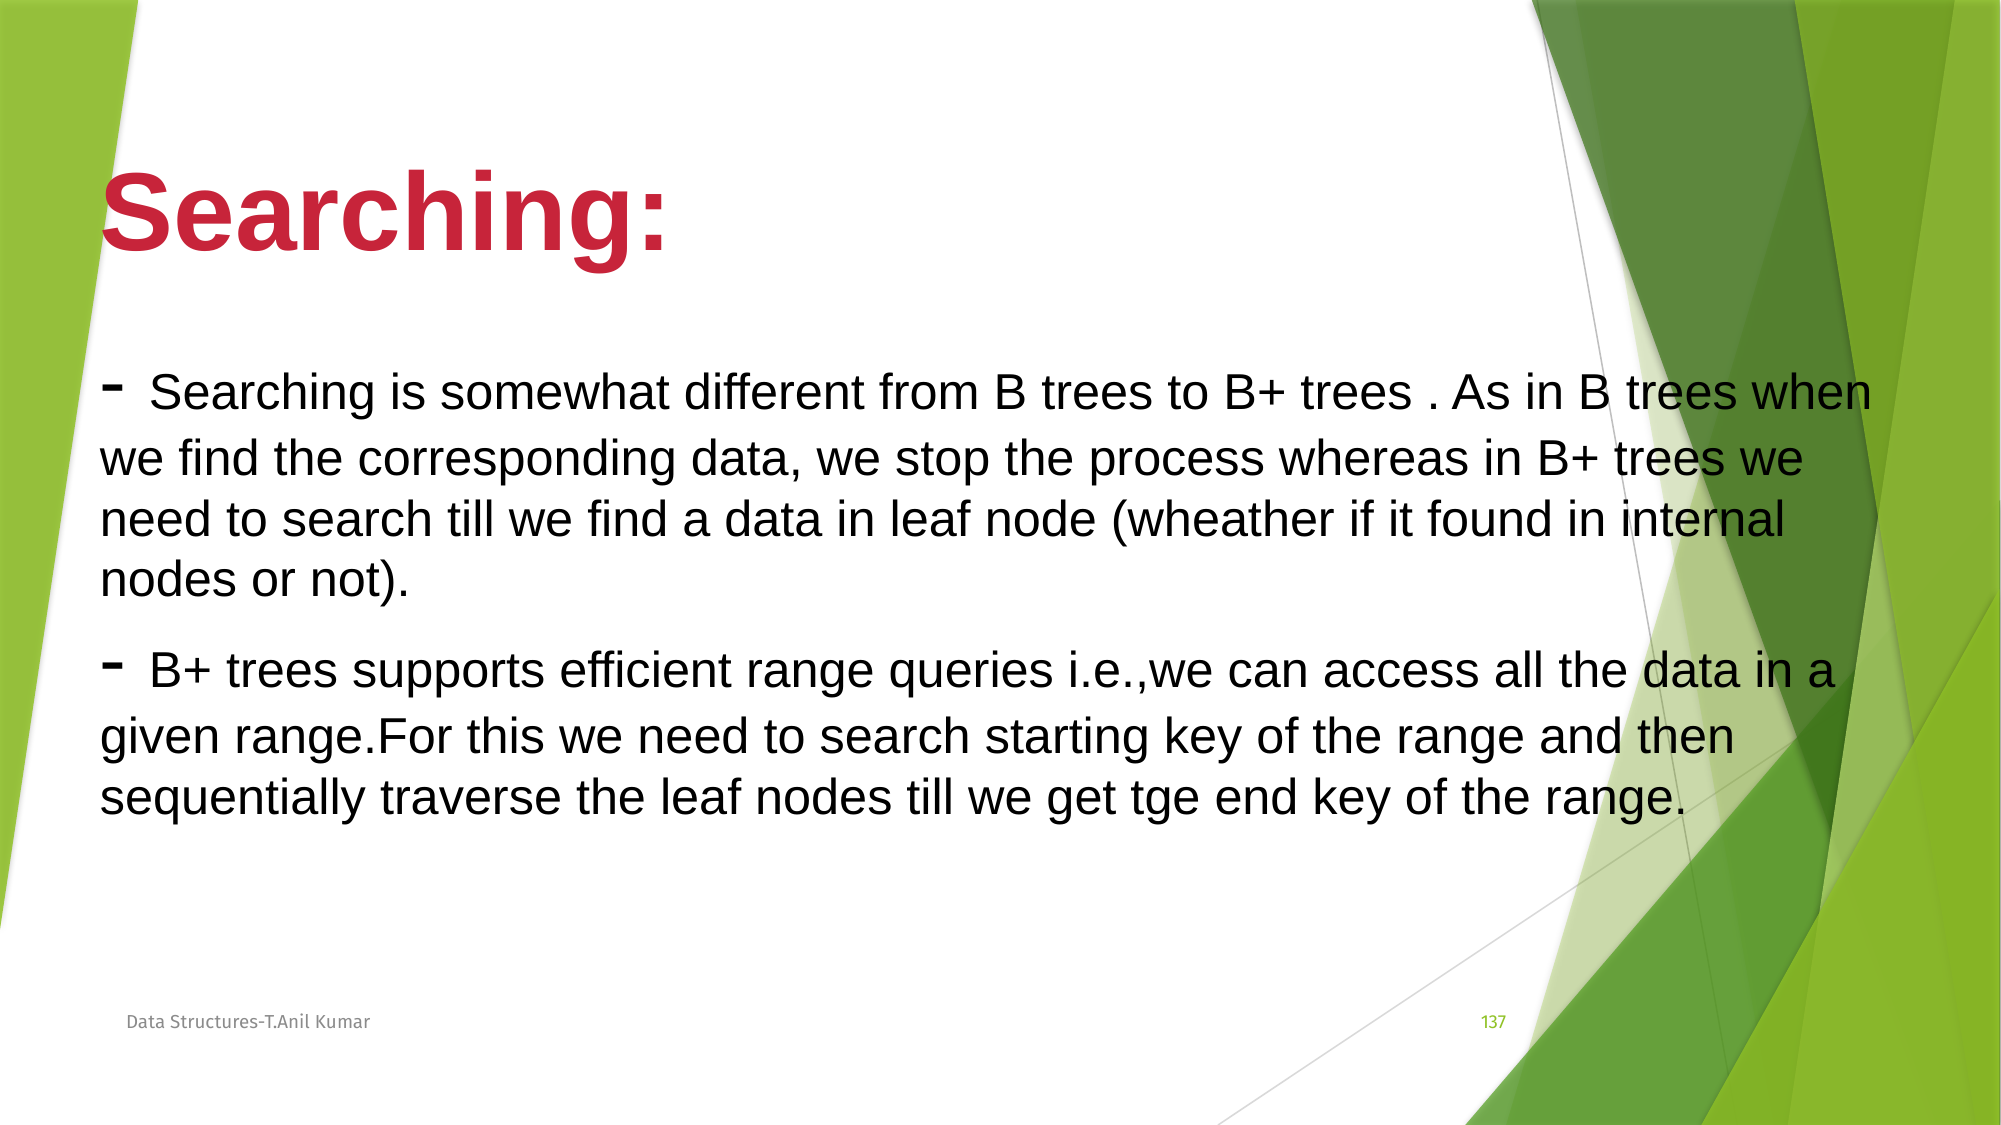

Searching:
- Searching is somewhat different from B trees to B+ trees . As in B trees when we find the corresponding data, we stop the process whereas in B+ trees we need to search till we find a data in leaf node (wheather if it found in internal nodes or not).
- B+ trees supports efficient range queries i.e.,we can access all the data in a given range.For this we need to search starting key of the range and then sequentially traverse the leaf nodes till we get tge end key of the range.
Data Structures-T.Anil Kumar
137